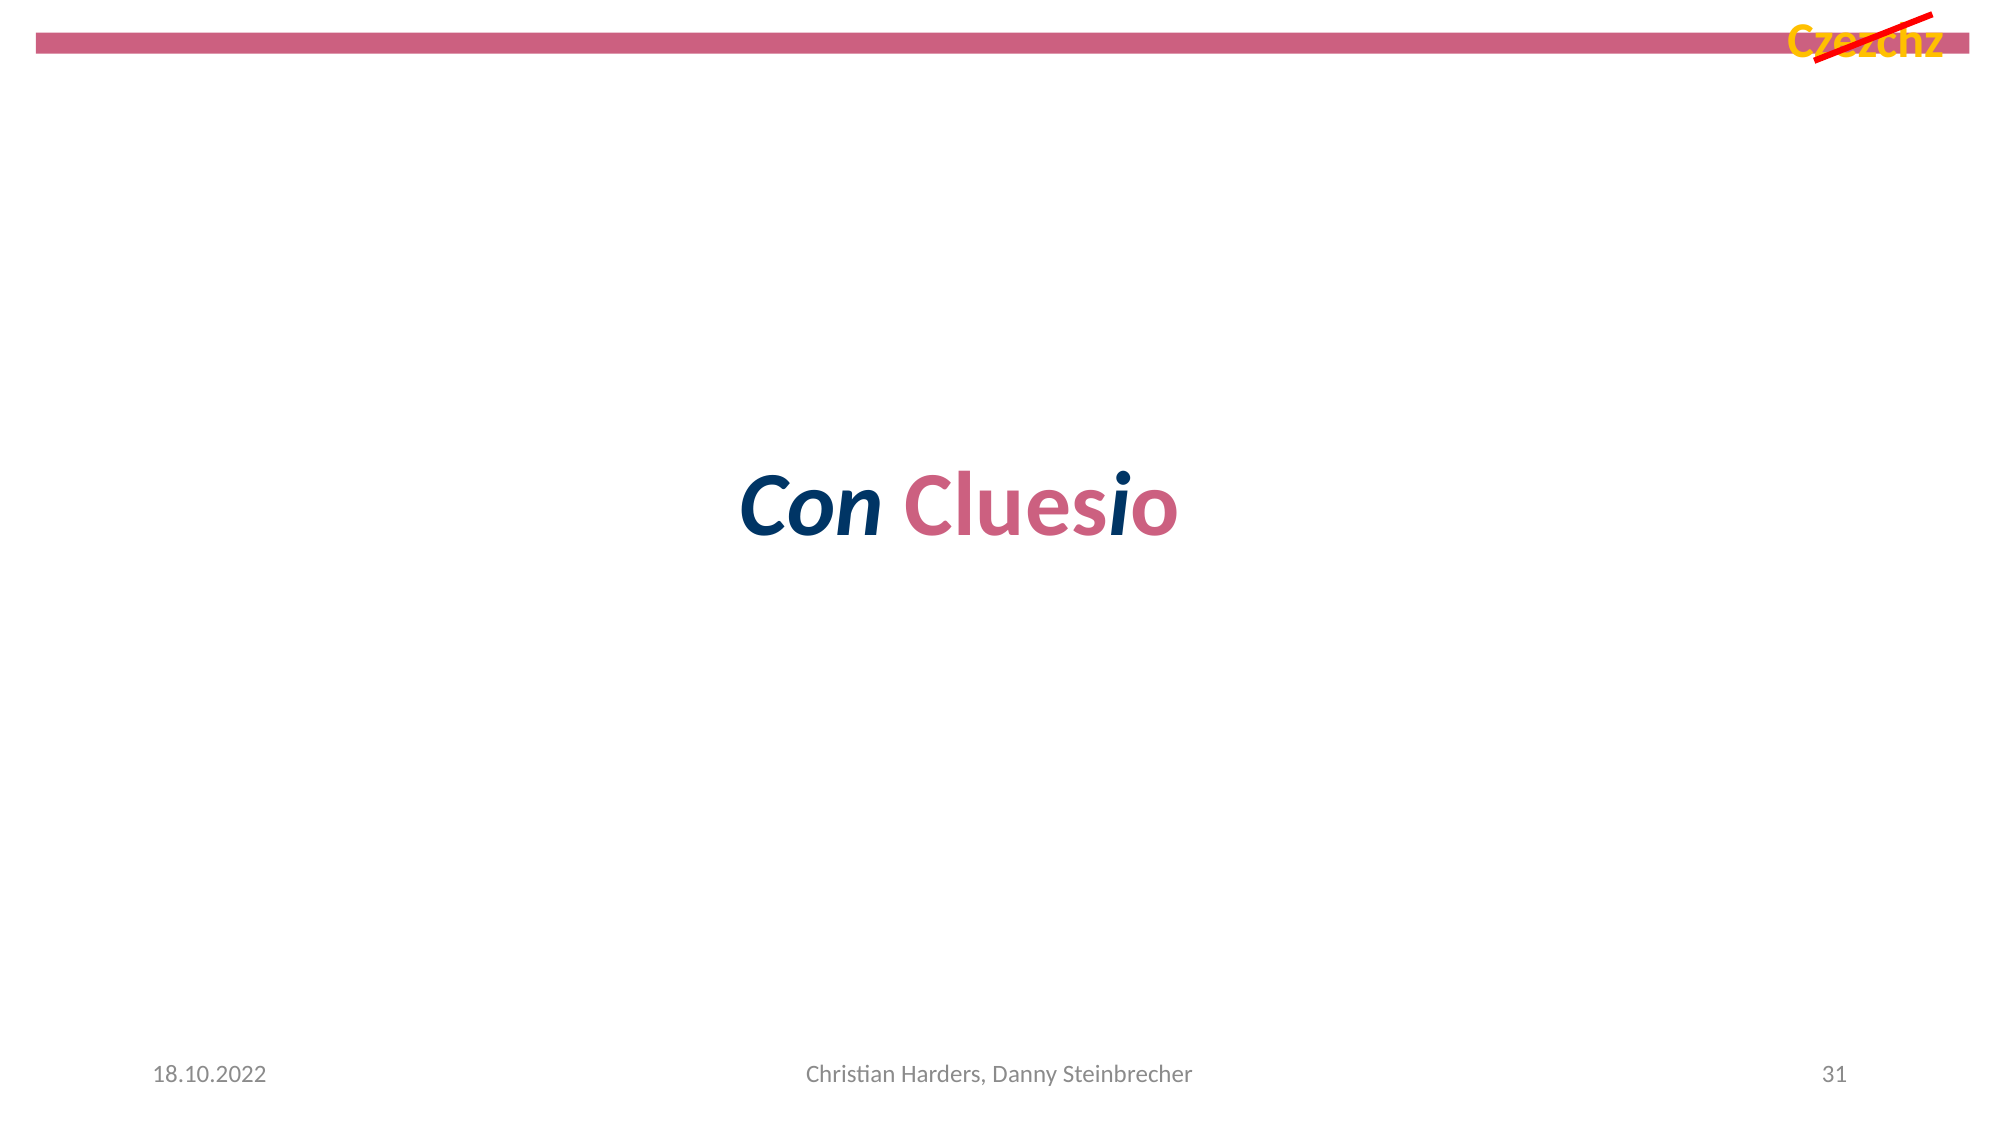

Con Cluesio
18.10.2022
Christian Harders, Danny Steinbrecher
31